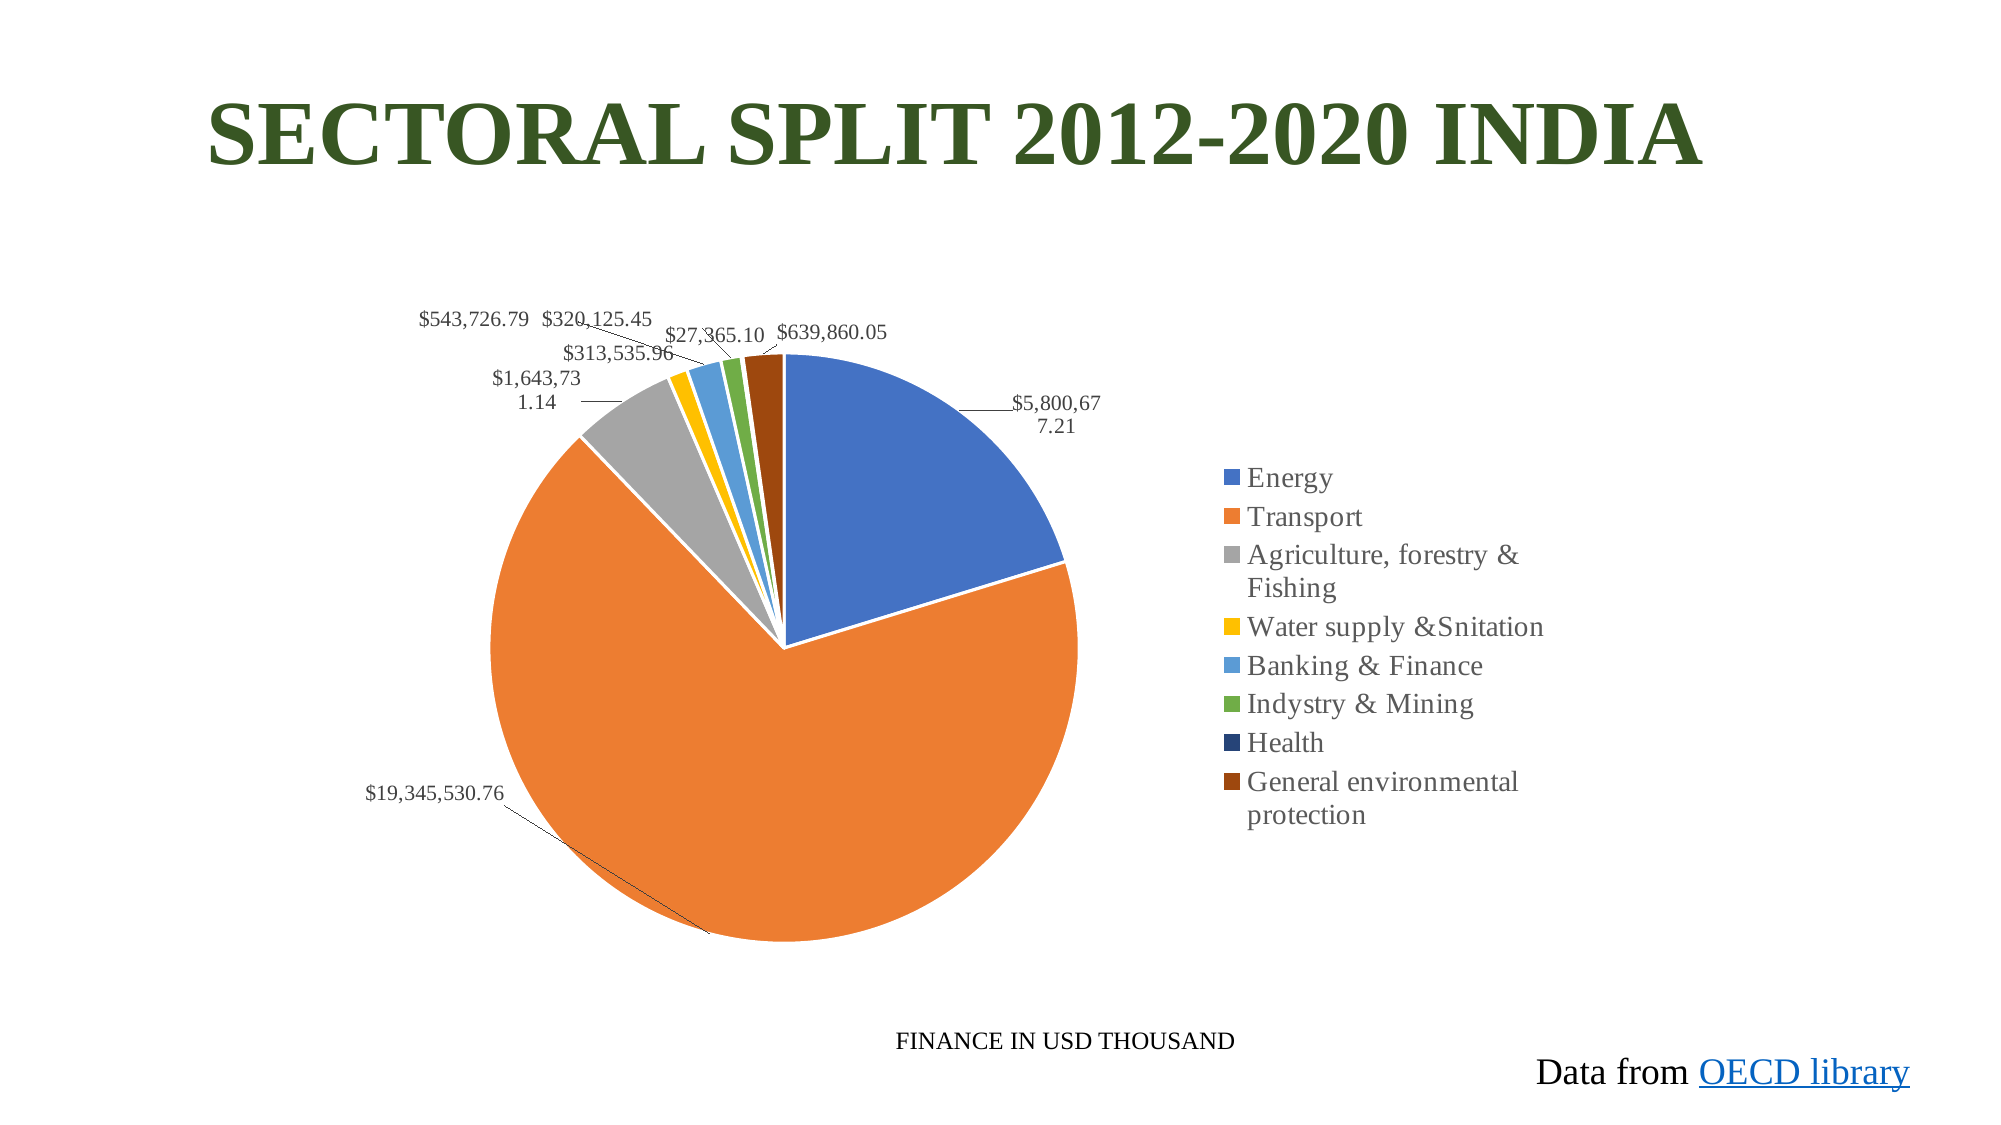

# SECTORAL SPLIT 2012-2020 INDIA

### Chart

| Category | Amount in USD thousand |
|---|---|
| Energy | 5800677.21 |
| Transport | 19345530.76 |
| Agriculture, forestry & Fishing | 1643731.14 |
| Water supply &Snitation | 313535.96 |
| Banking & Finance | 543726.79 |
| Indystry & Mining | 320125.45 |
| Health | 27365.1 |
| General environmental protection | 639860.05 |
FINANCE IN USD THOUSAND
Data from OECD library